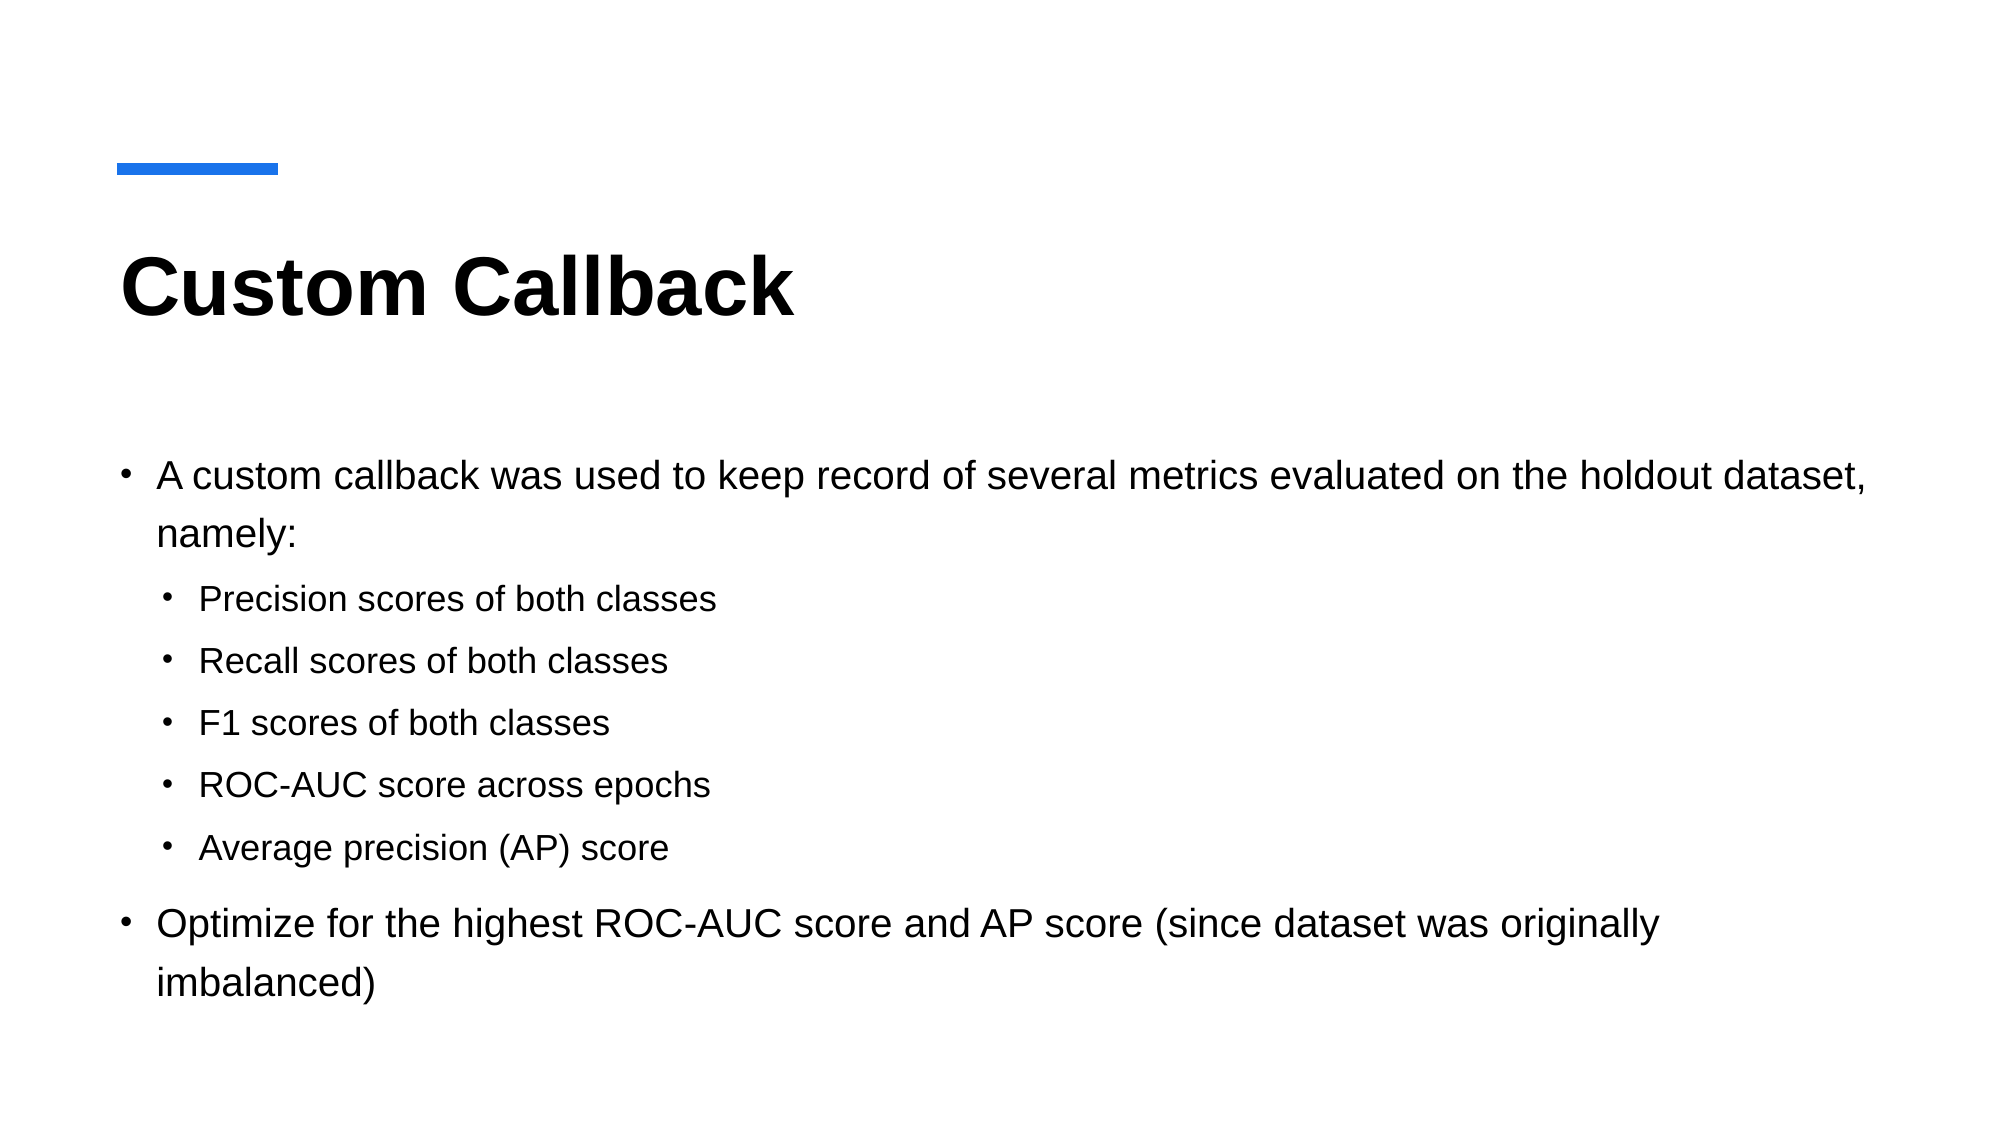

# Custom Callback
A custom callback was used to keep record of several metrics evaluated on the holdout dataset, namely:
Precision scores of both classes
Recall scores of both classes
F1 scores of both classes
ROC-AUC score across epochs
Average precision (AP) score
Optimize for the highest ROC-AUC score and AP score (since dataset was originally imbalanced)